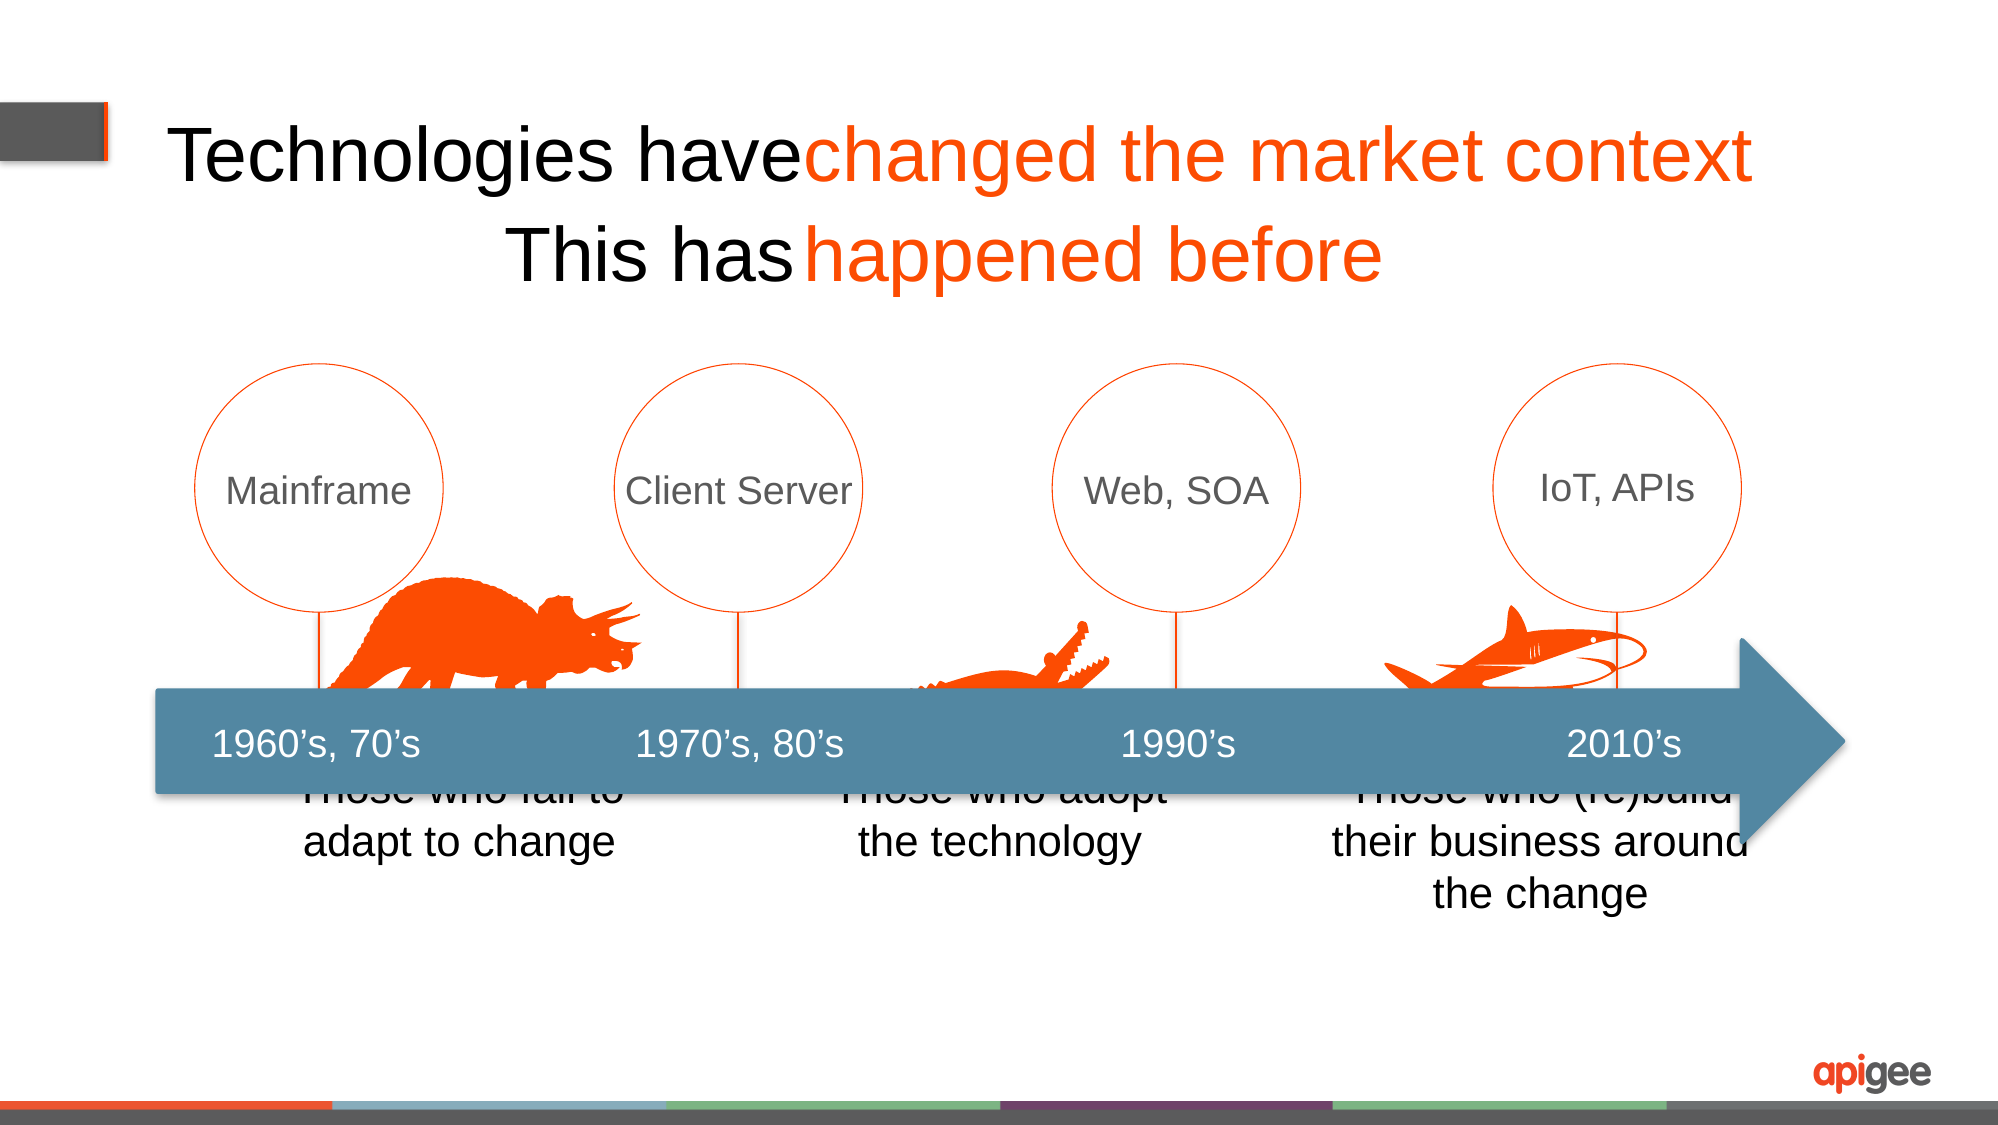

Technologies have
changed the market context
This has
happened before

IoT, APIs
Mainframe
Client Server
Web, SOA

1960’s, 70’s
1970’s, 80’s
1990’s
2010’s

Those who (re)build their business around the change
Those who fail to adapt to change
Those who adopt
the technology